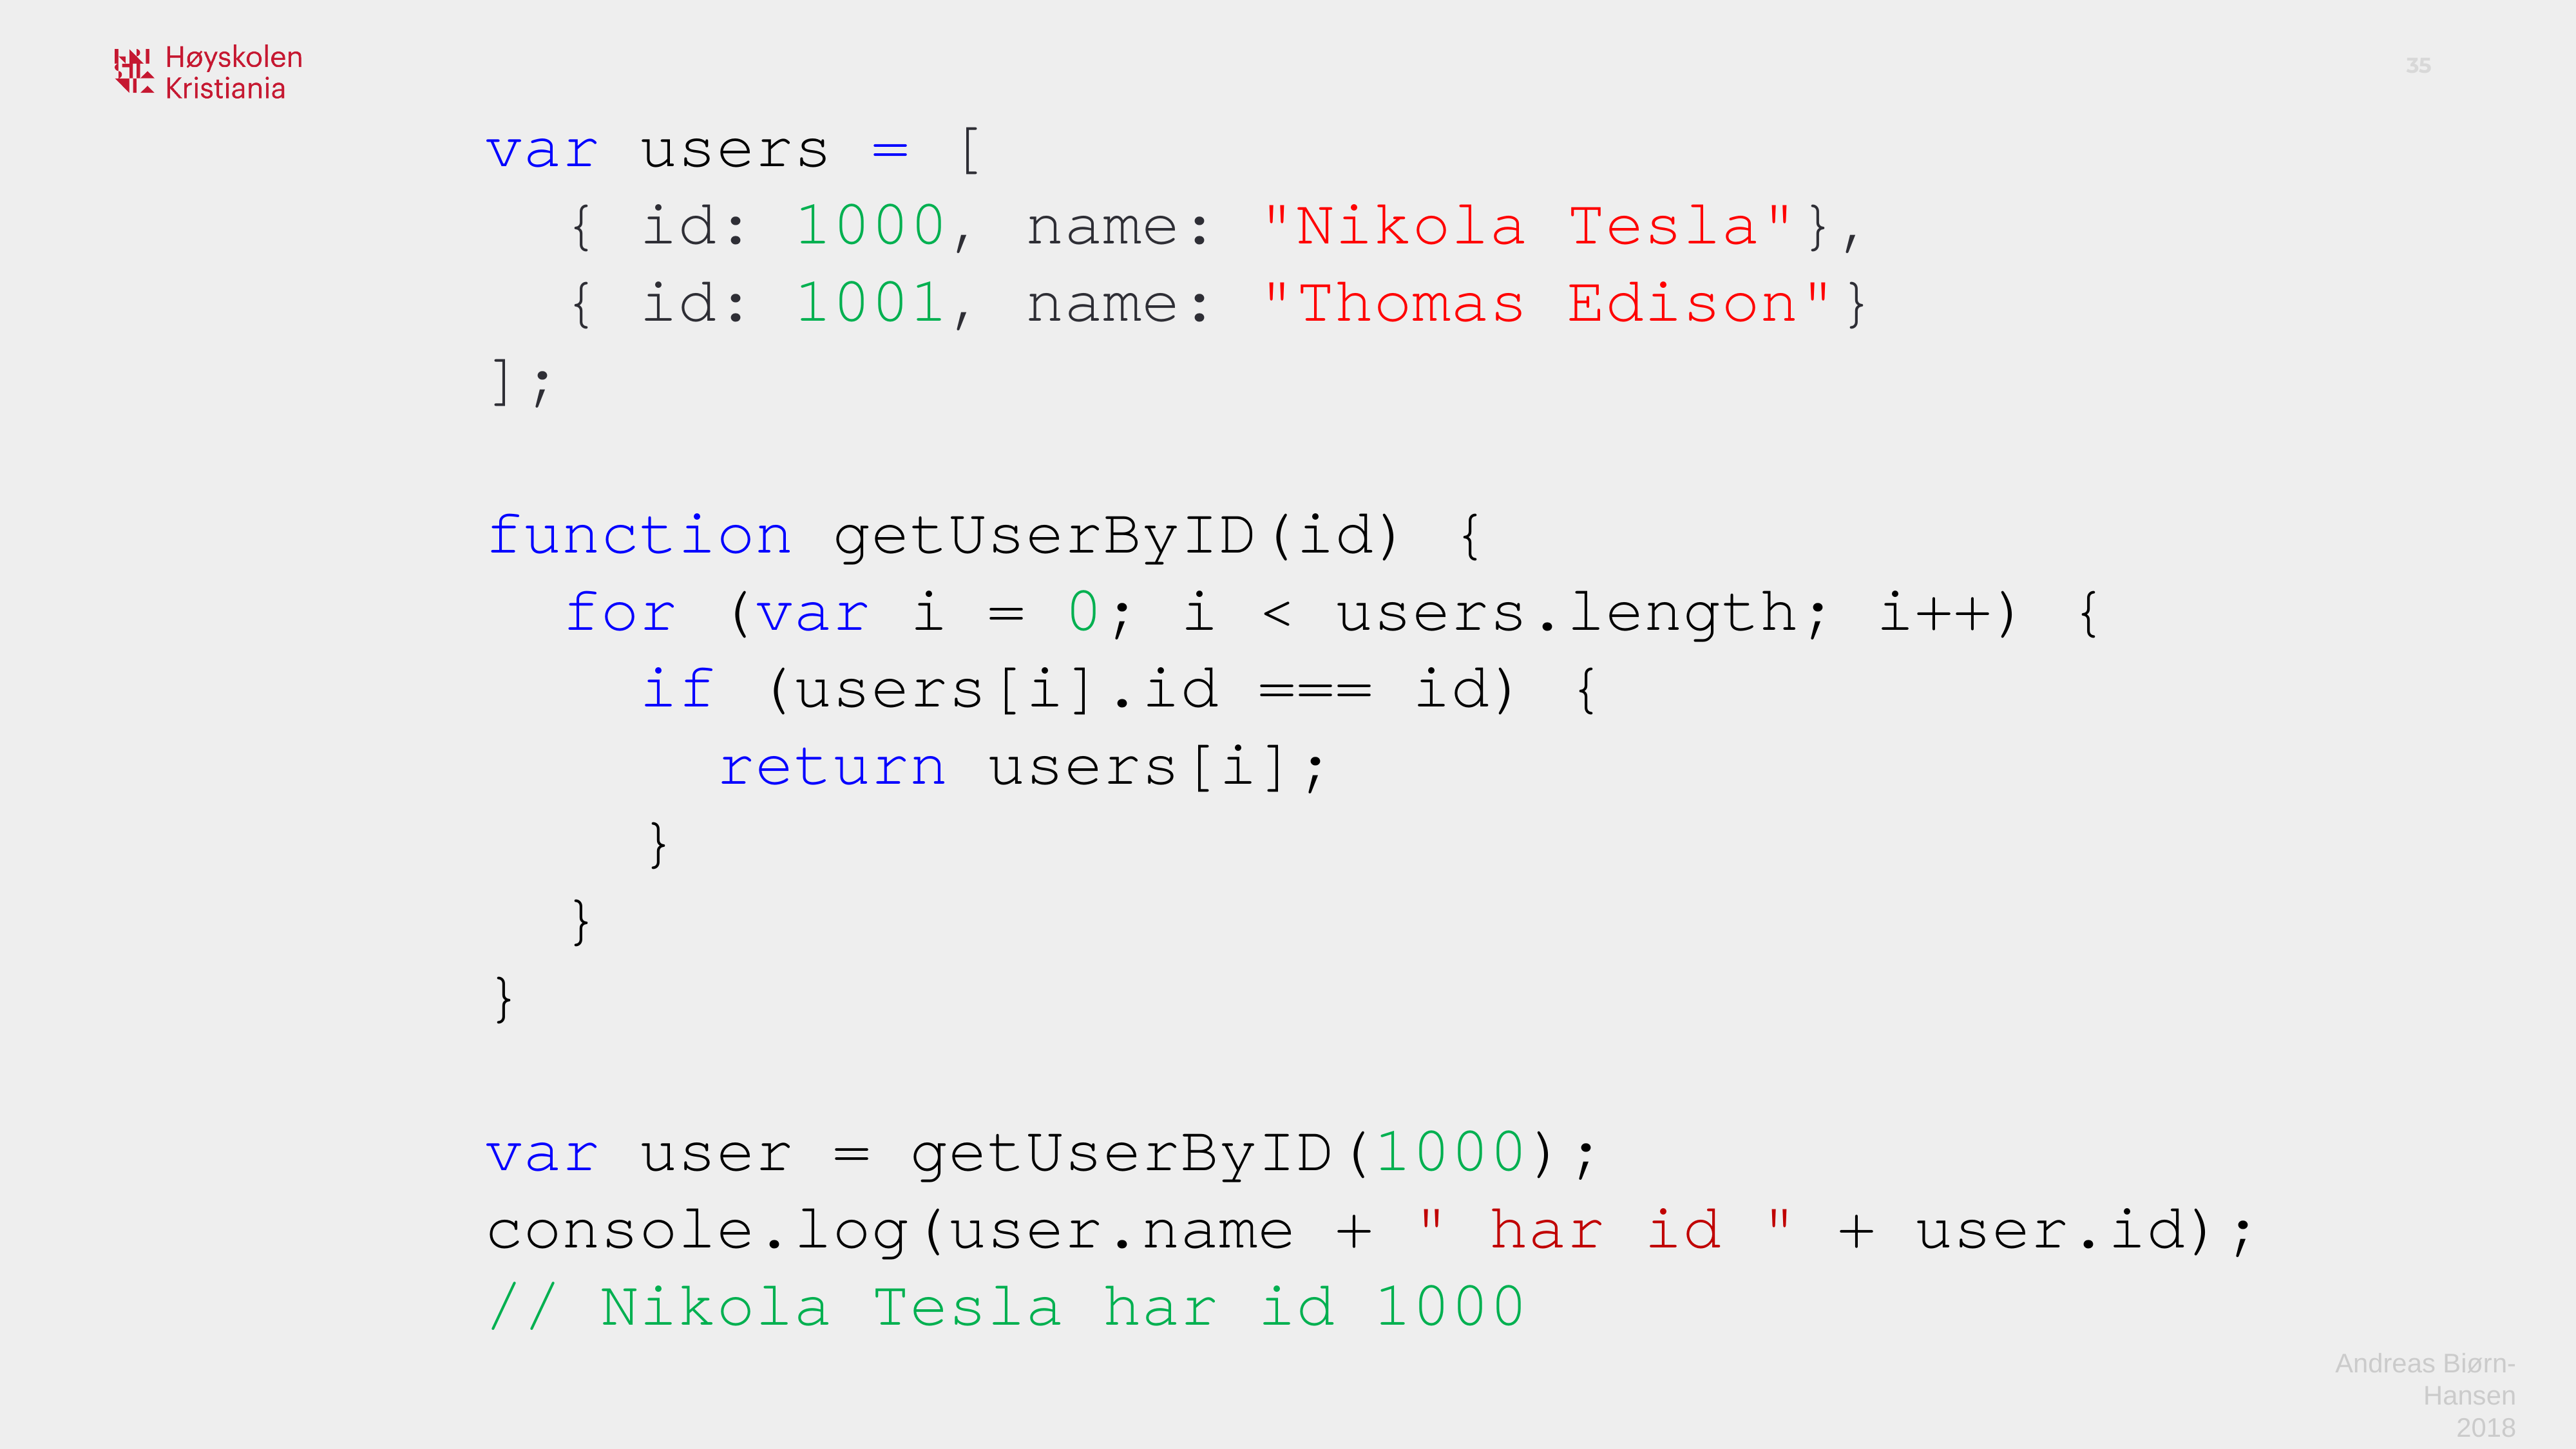

var users = [
  { id: 1000, name: "Nikola Tesla"},
  { id: 1001, name: "Thomas Edison"}
];

function getUserByID(id) {
  for (var i = 0; i < users.length; i++) {
    if (users[i].id === id) {
      return users[i];
    }
  }
}

var user = getUserByID(1000);
console.log(user.name + " har id " + user.id);
// Nikola Tesla har id 1000